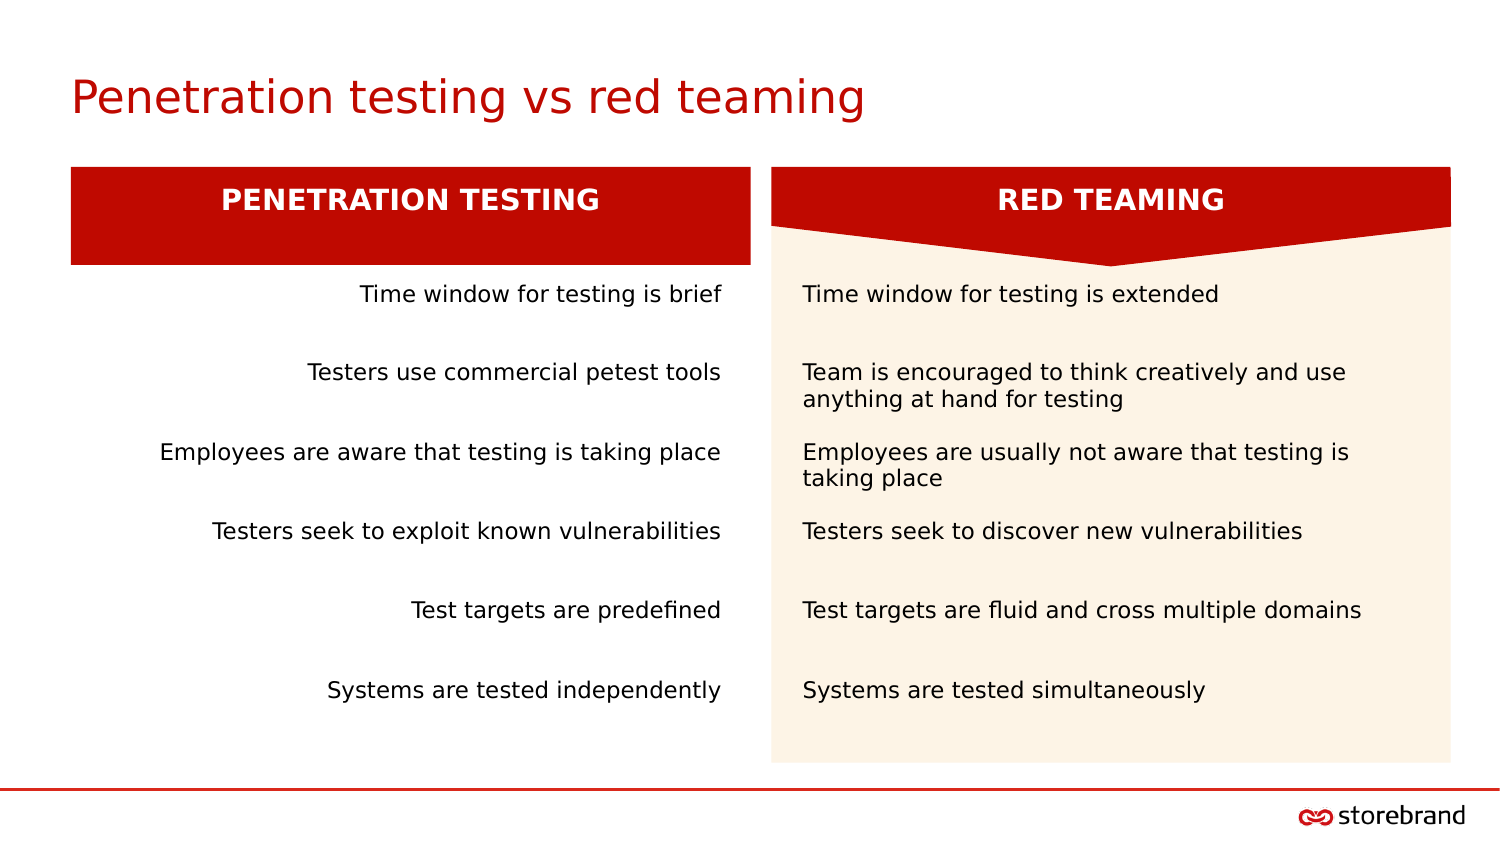

# Penetration testing vs red teaming
PENETRATION TESTING
RED TEAMING

| Time window for testing is extended |
| --- |
| Team is encouraged to think creatively and use anything at hand for testing |
| Employees are usually not aware that testing is taking place |
| Testers seek to discover new vulnerabilities |
| Test targets are fluid and cross multiple domains |
| Systems are tested simultaneously |
| Time window for testing is brief |
| --- |
| Testers use commercial petest tools |
| Employees are aware that testing is taking place |
| Testers seek to exploit known vulnerabilities |
| Test targets are predefined |
| Systems are tested independently |